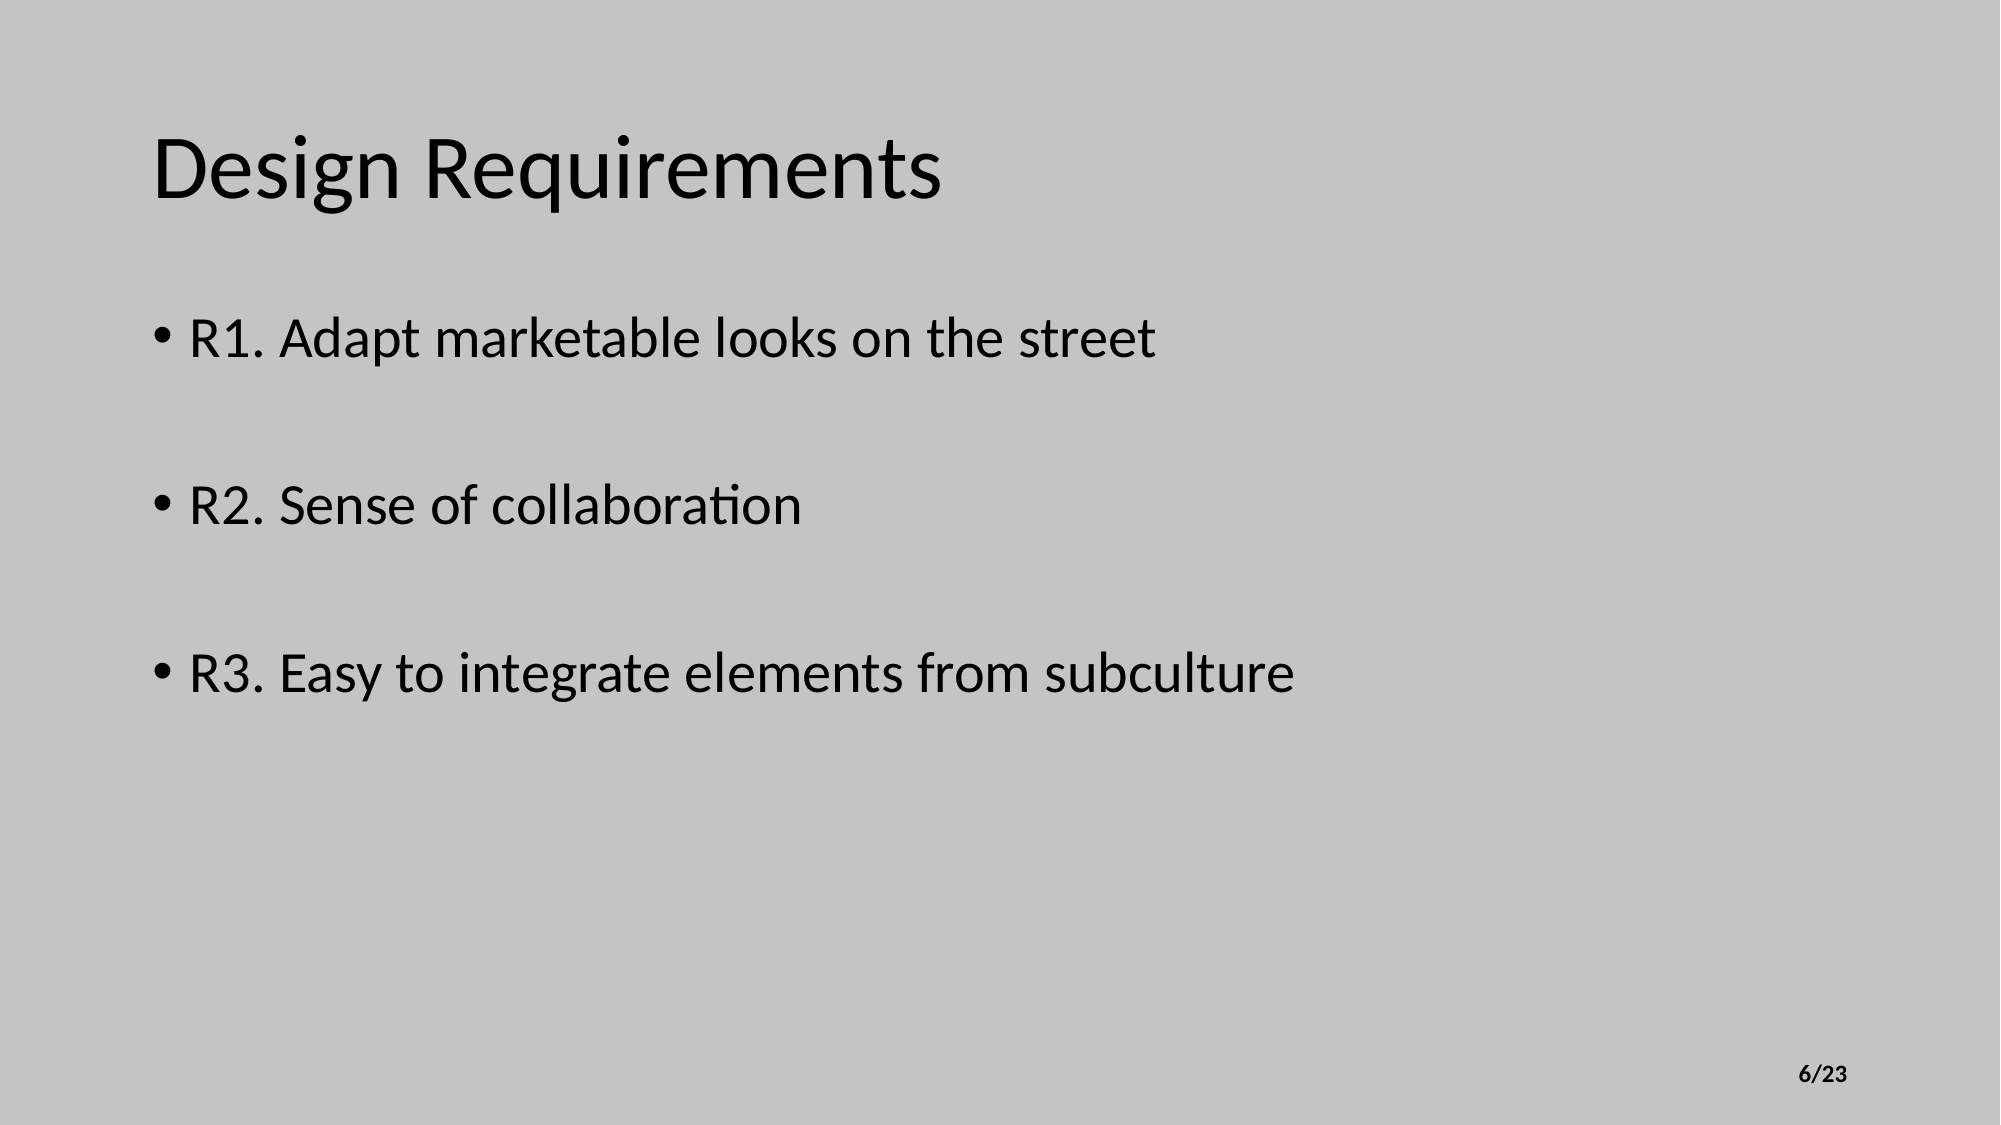

# Design Requirements
R1. Adapt marketable looks on the street

R2. Sense of collaboration

R3. Easy to integrate elements from subculture

6/23